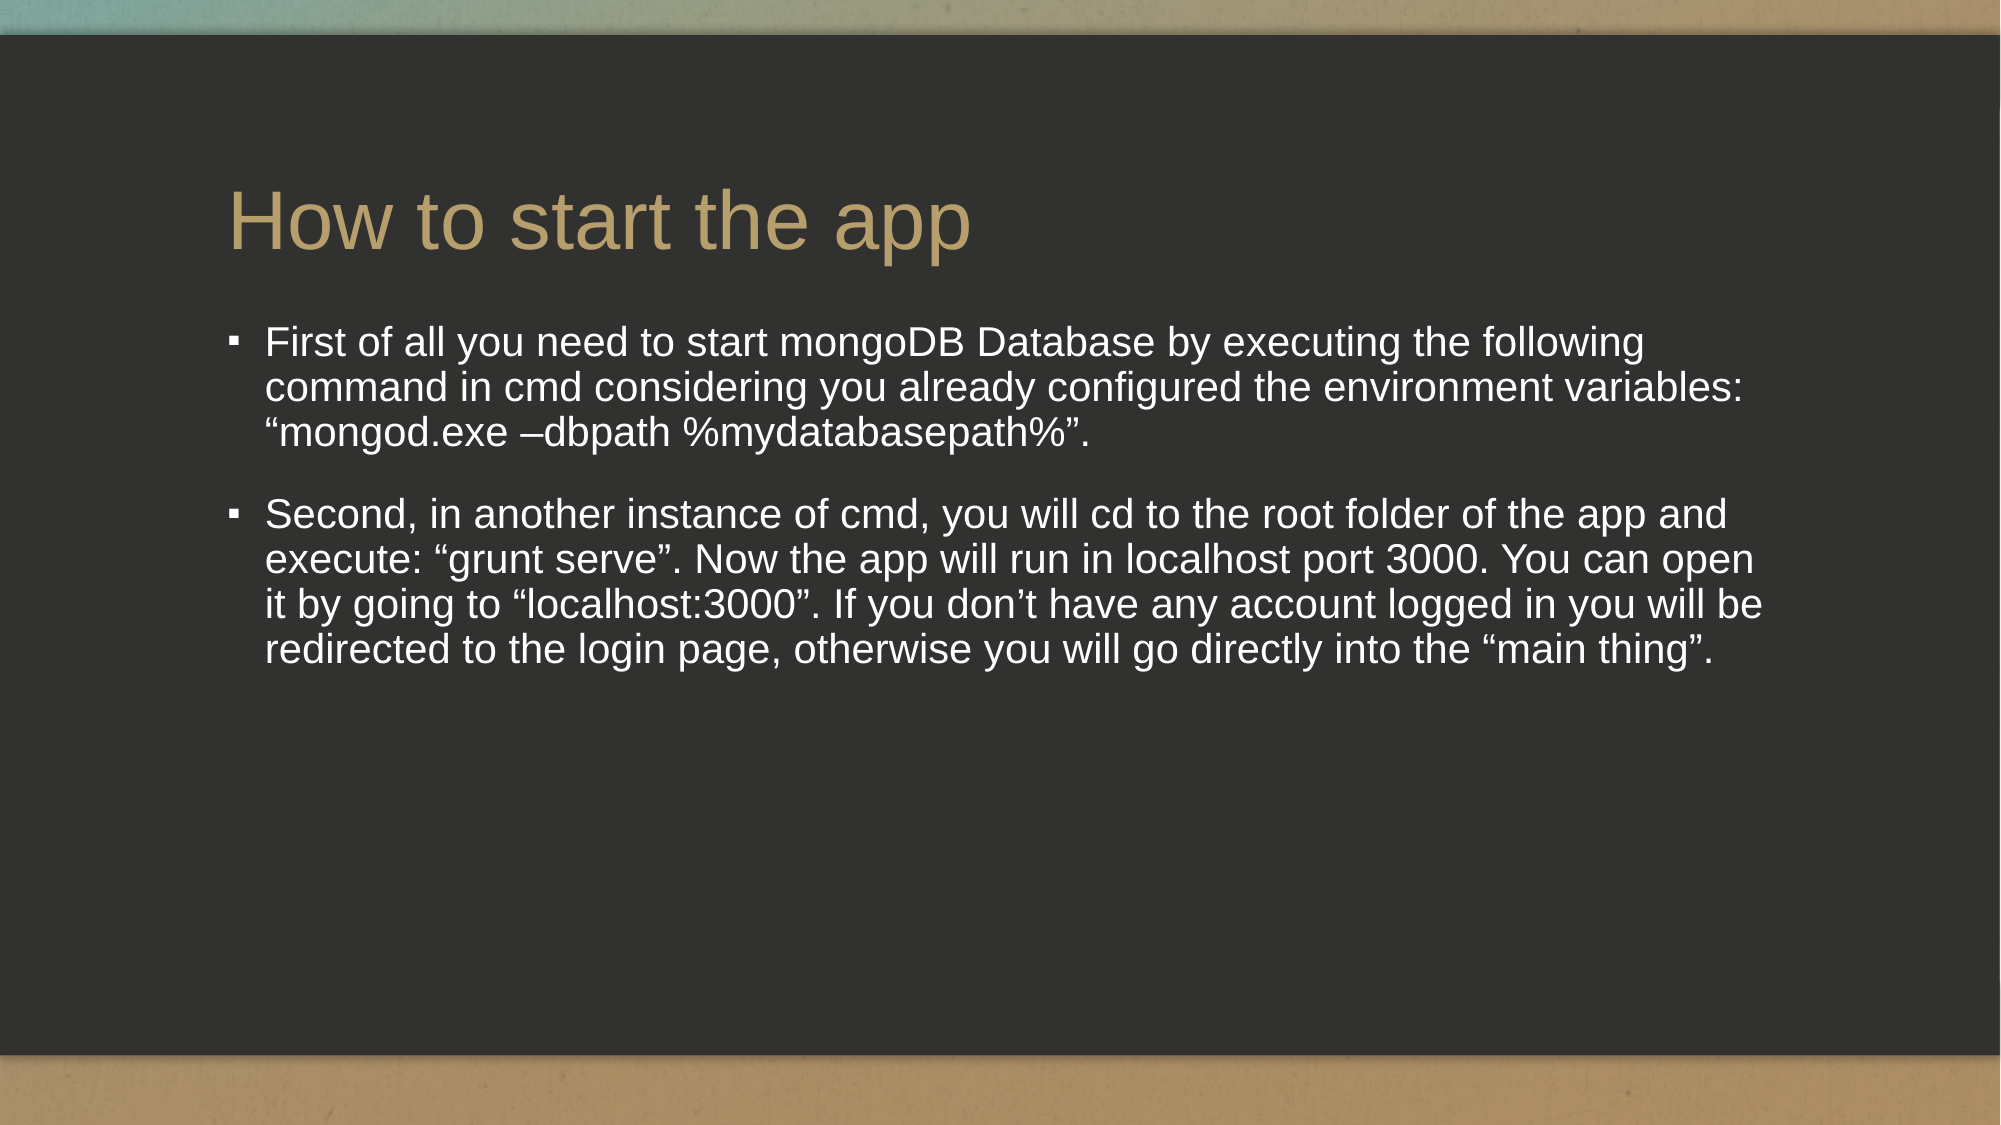

# How to start the app
First of all you need to start mongoDB Database by executing the following command in cmd considering you already configured the environment variables: “mongod.exe –dbpath %mydatabasepath%”.
Second, in another instance of cmd, you will cd to the root folder of the app and execute: “grunt serve”. Now the app will run in localhost port 3000. You can open it by going to “localhost:3000”. If you don’t have any account logged in you will be redirected to the login page, otherwise you will go directly into the “main thing”.